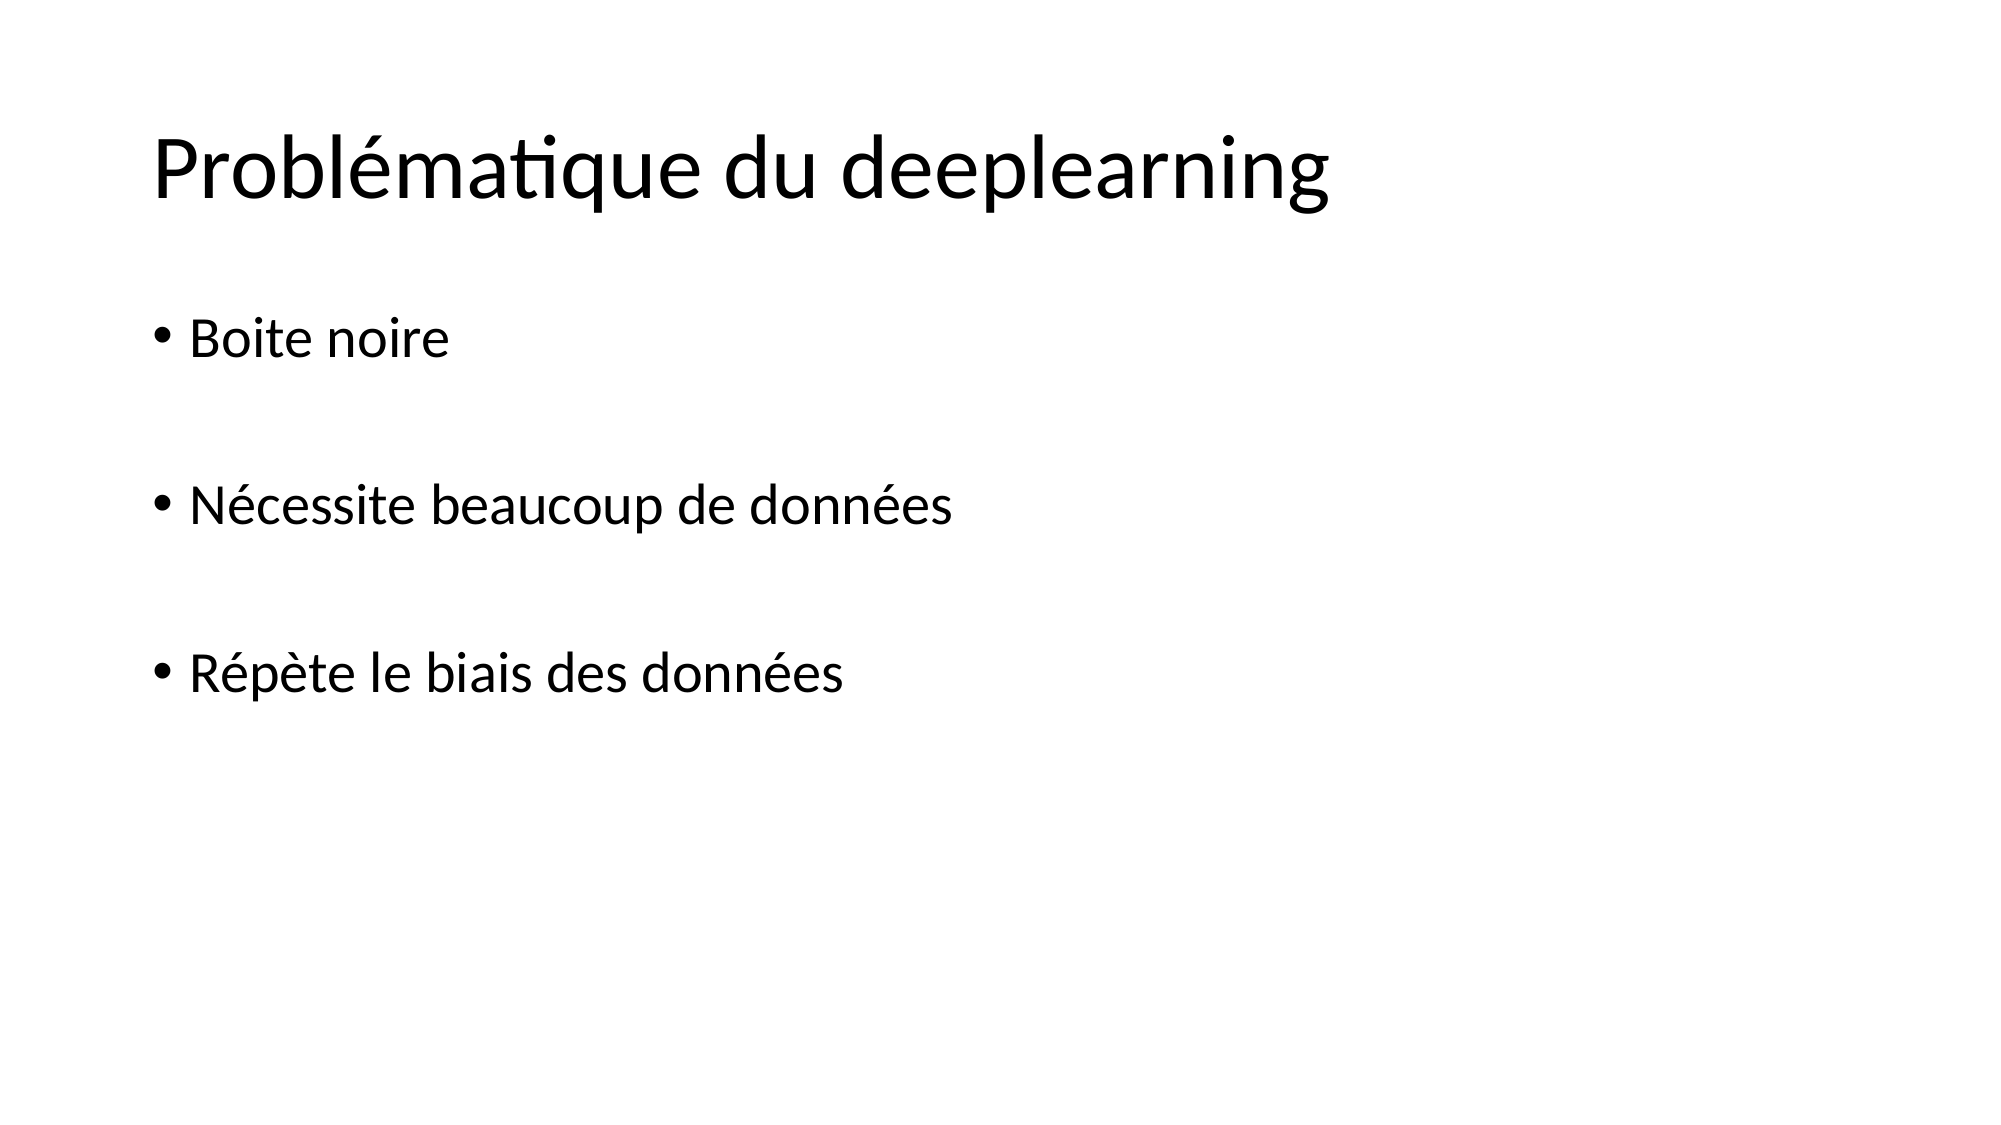

# Problématique du deeplearning
Boite noire

Nécessite beaucoup de données

Répète le biais des données